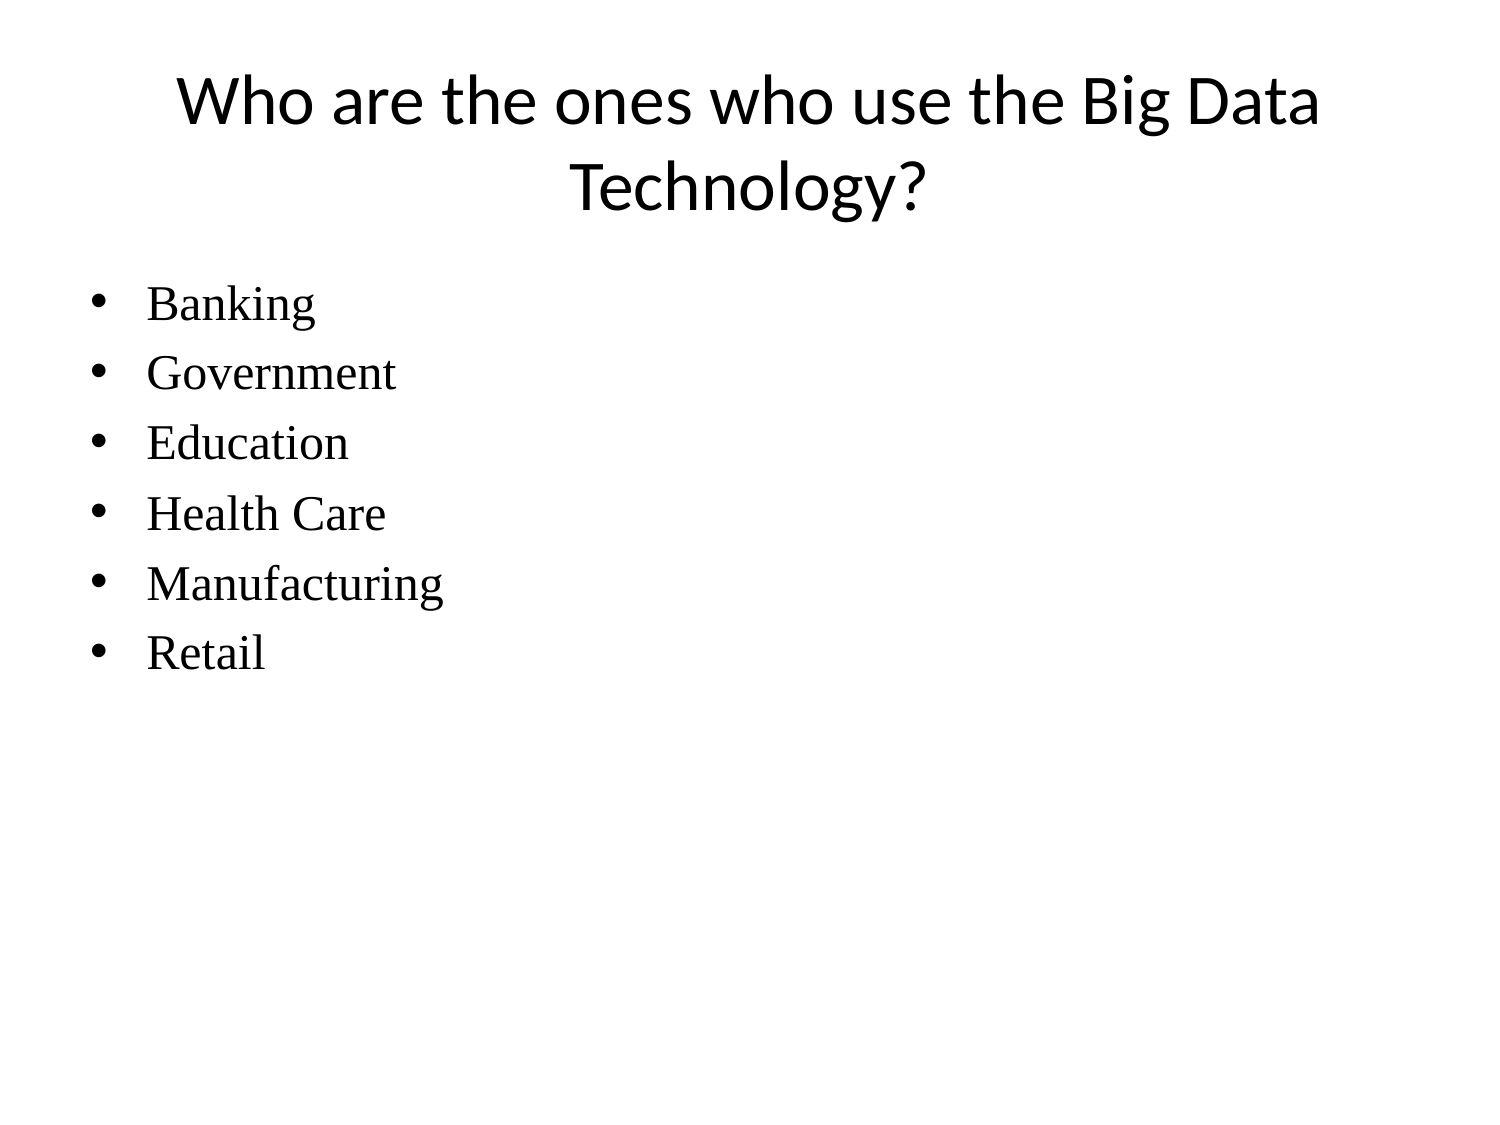

# Who are the ones who use the Big Data Technology?
Banking
Government
Education
Health Care
Manufacturing
Retail